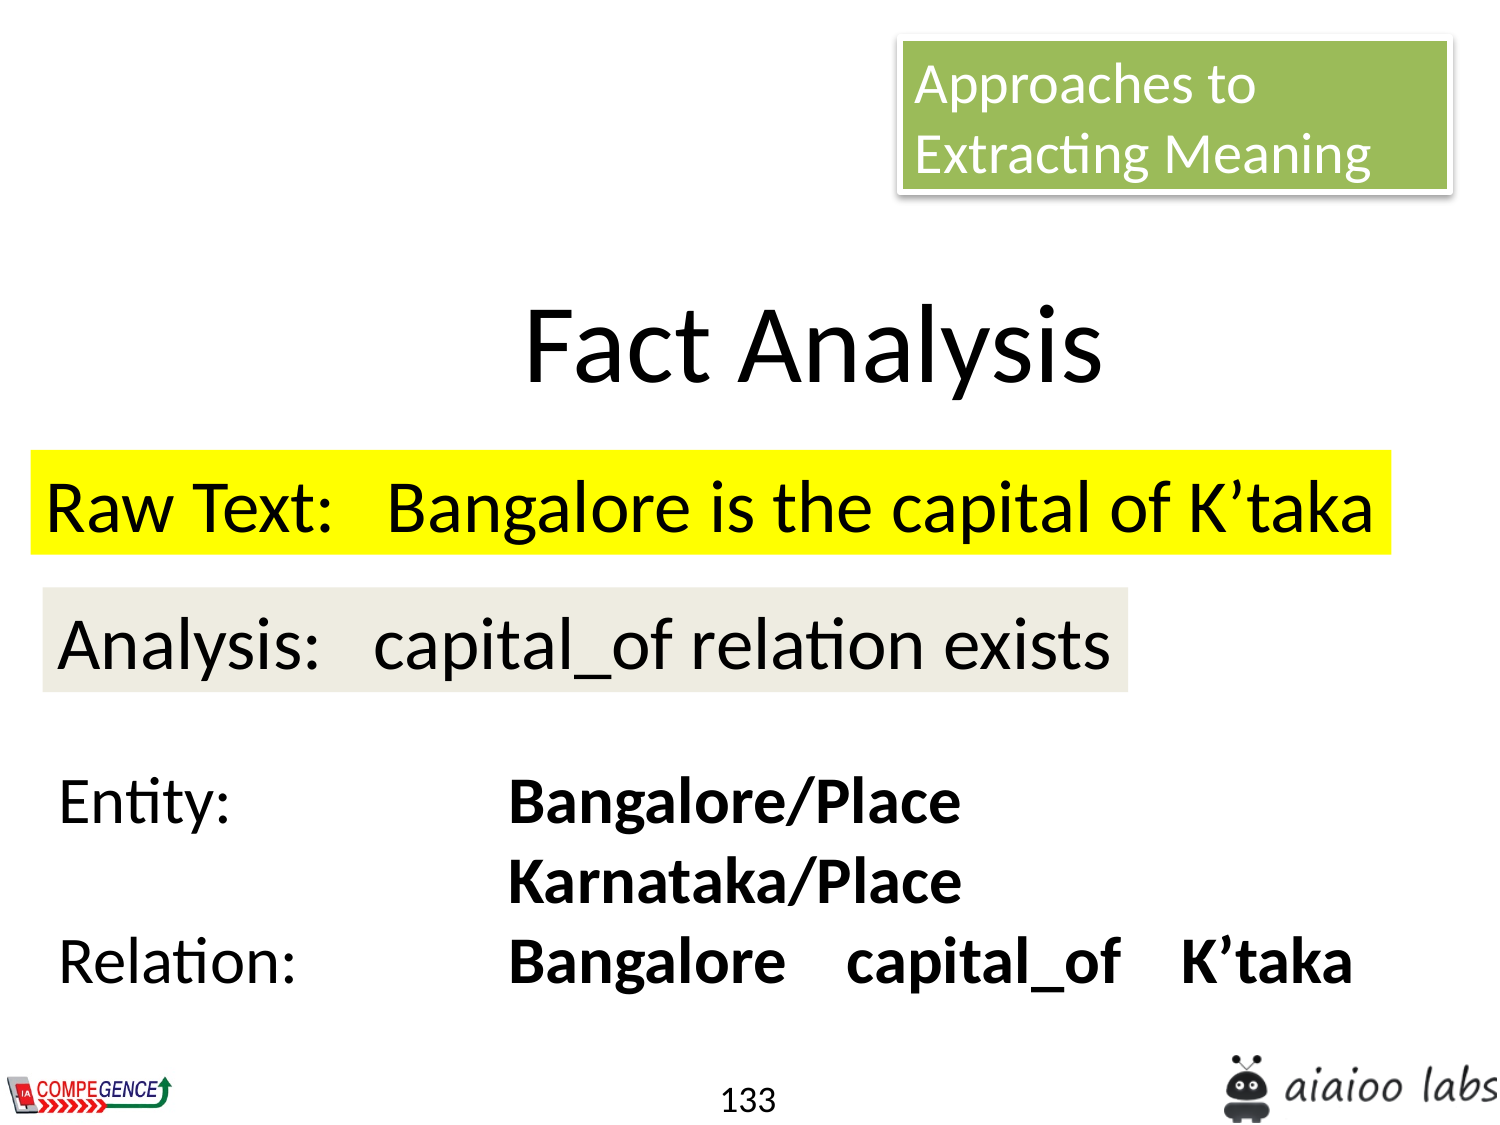

Approaches to Extracting Meaning
Fact Analysis
Raw Text:   Bangalore is the capital of K’taka
Analysis:   capital_of relation exists
Entity:		Bangalore/Place
			Karnataka/Place
Relation:		Bangalore    capital_of    K’taka